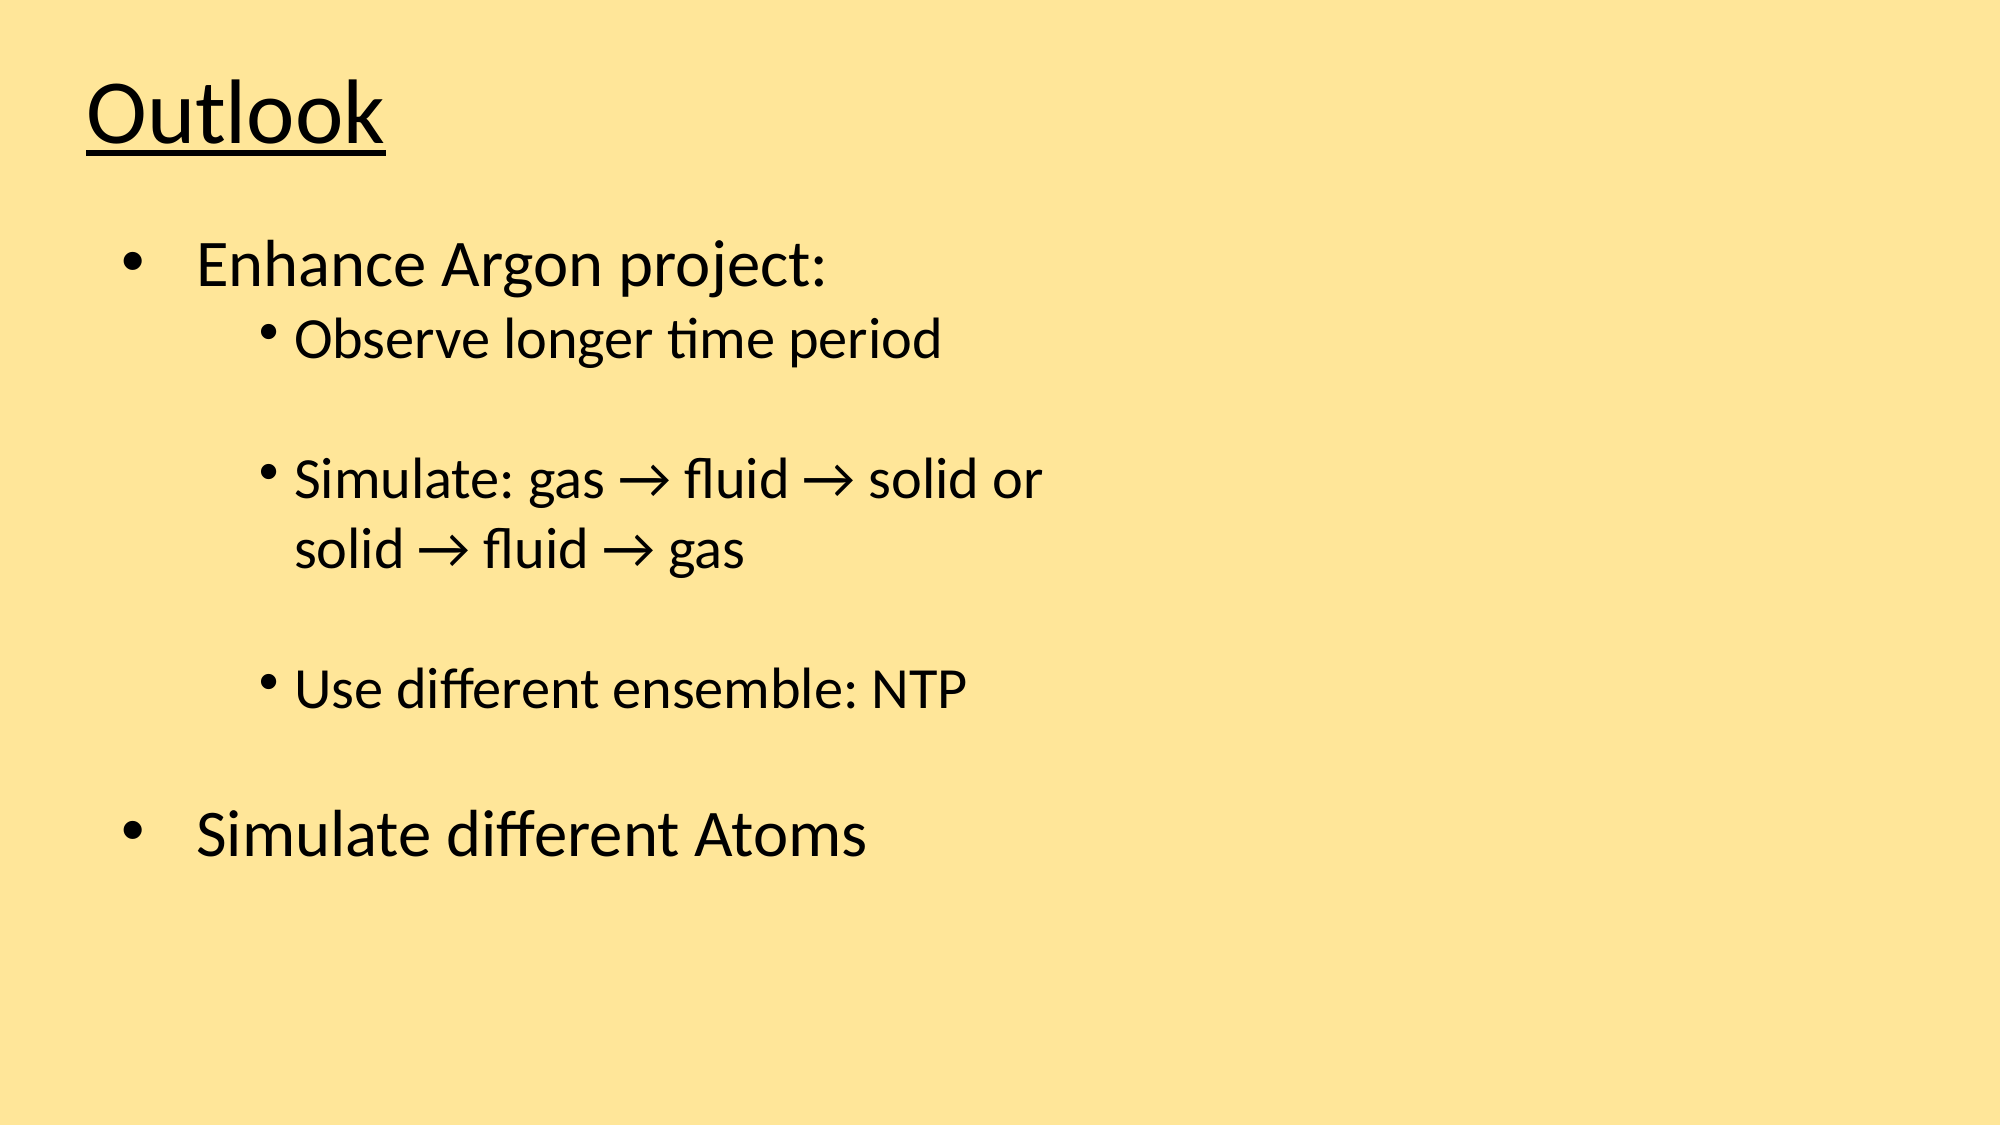

Outlook
Enhance Argon project:
Observe longer time period

Simulate: gas → fluid → solid or
solid → fluid → gas

Use different ensemble: NTP

Simulate different Atoms